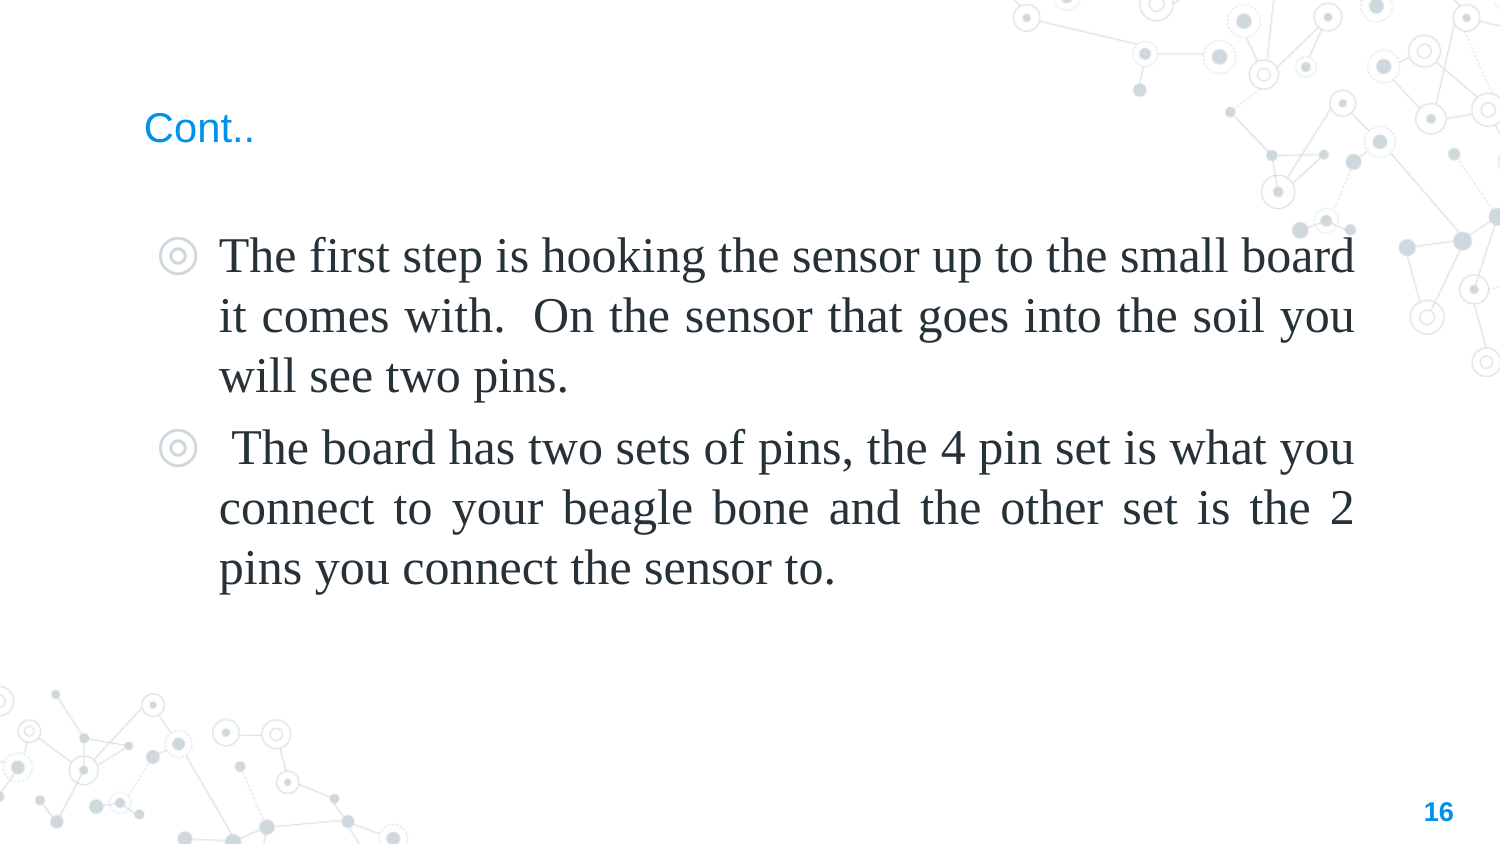

# Cont..
The first step is hooking the sensor up to the small board it comes with.  On the sensor that goes into the soil you will see two pins.
 The board has two sets of pins, the 4 pin set is what you connect to your beagle bone and the other set is the 2 pins you connect the sensor to.

16